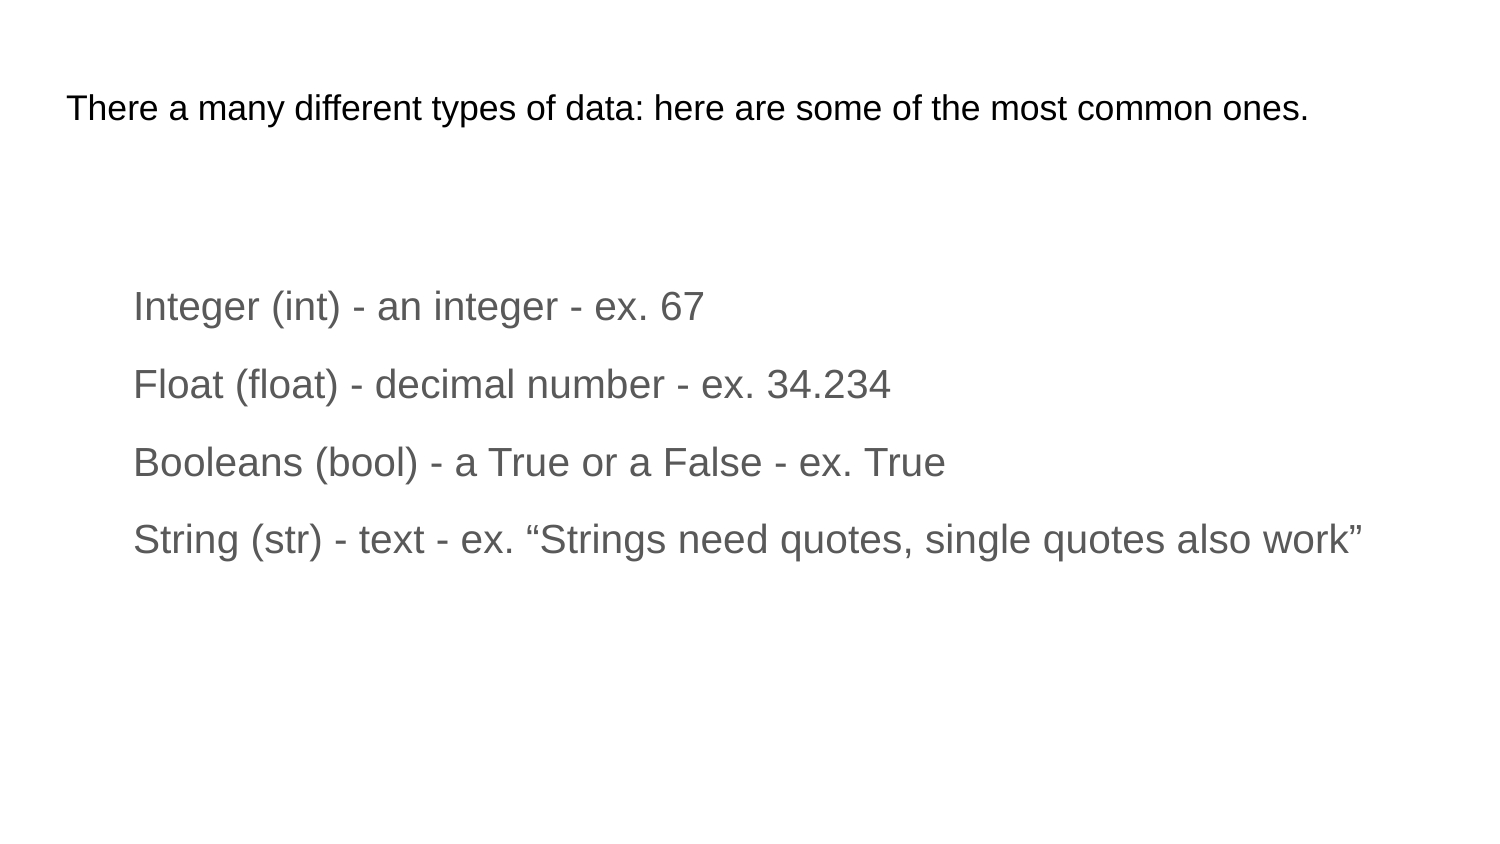

# There a many different types of data: here are some of the most common ones.
Integer (int) - an integer - ex. 67
Float (float) - decimal number - ex. 34.234
Booleans (bool) - a True or a False - ex. True
String (str) - text - ex. “Strings need quotes, single quotes also work”